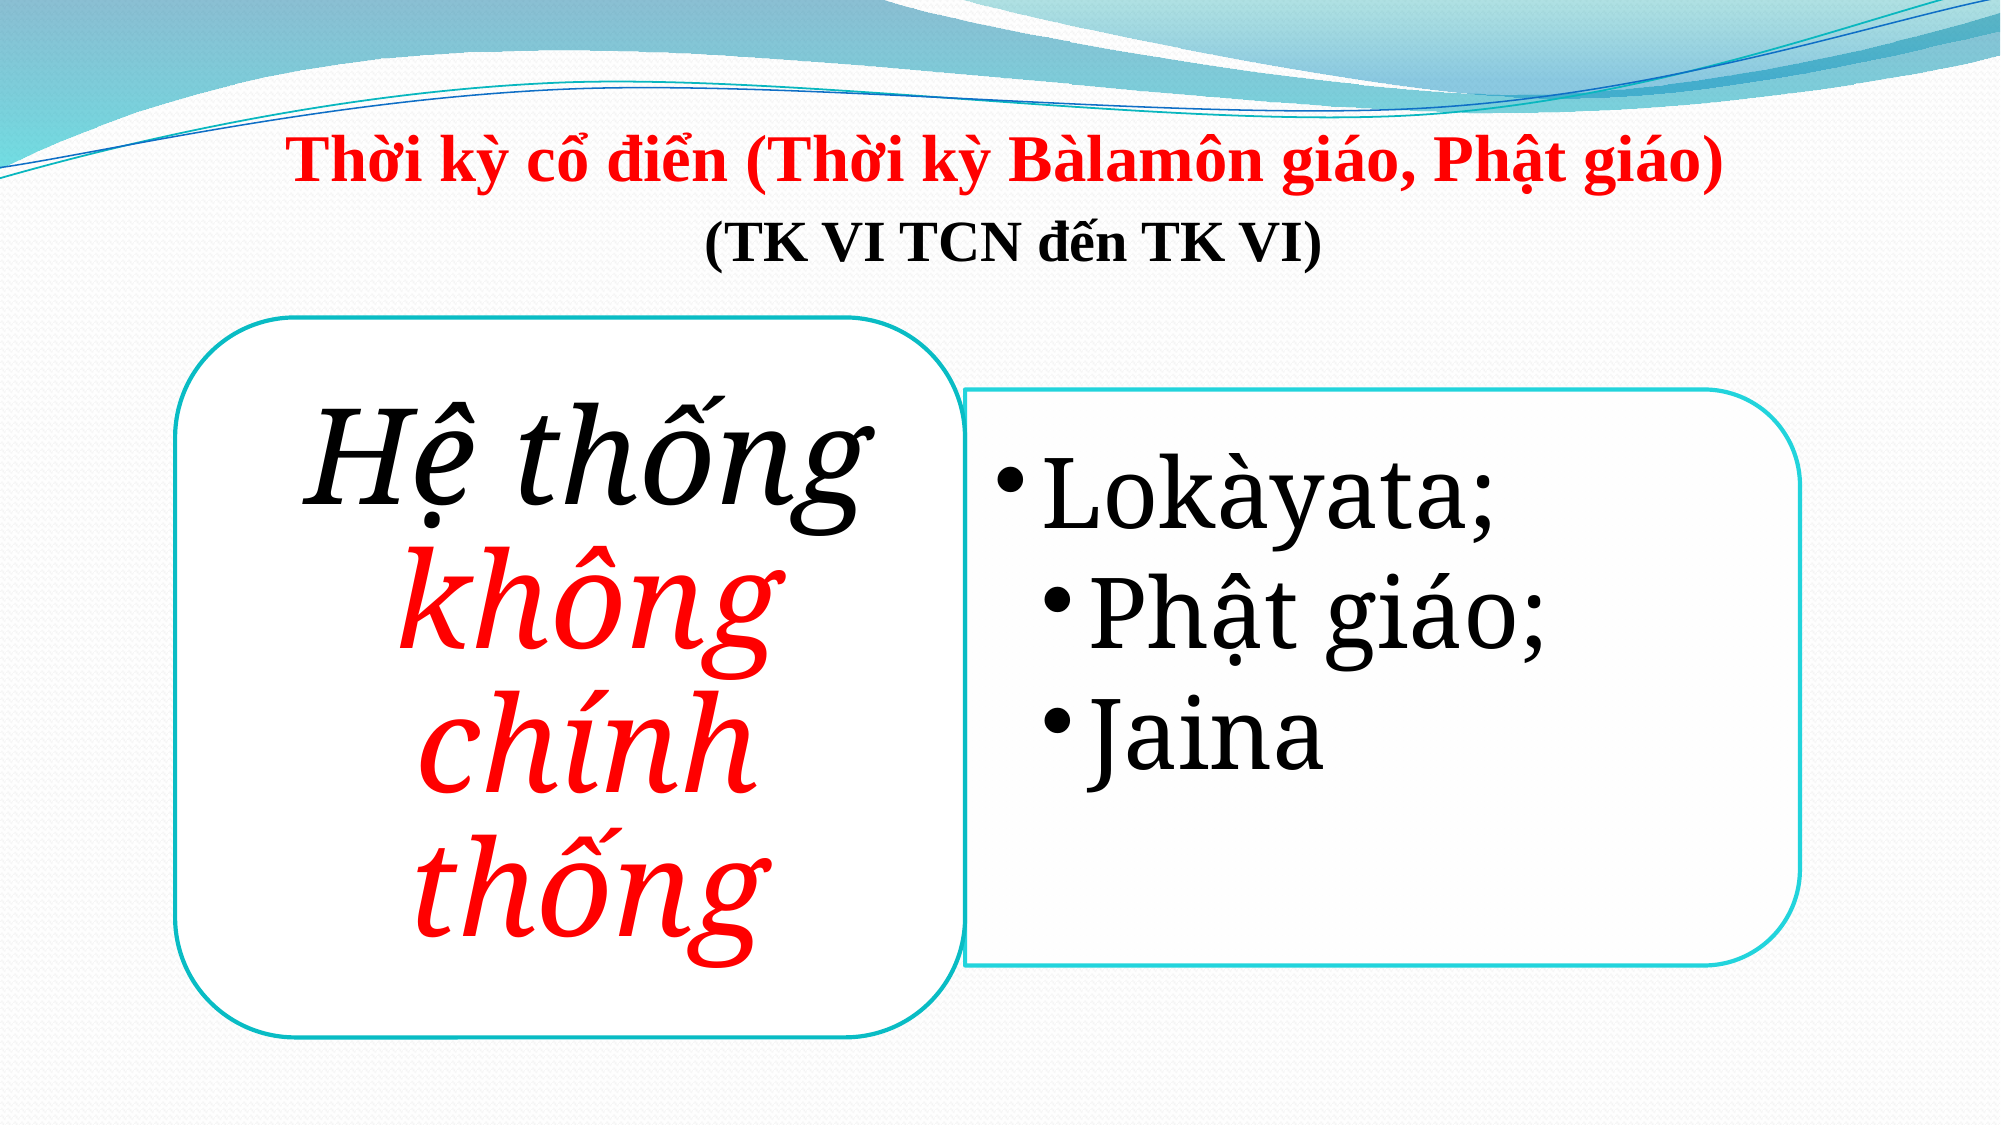

# Thời kỳ cổ điển (Thời kỳ Bàlamôn giáo, Phật giáo) (TK VI TCN đến TK VI)
Lokàyata;
Phật giáo;
Jaina

Hệ thống không chính thống